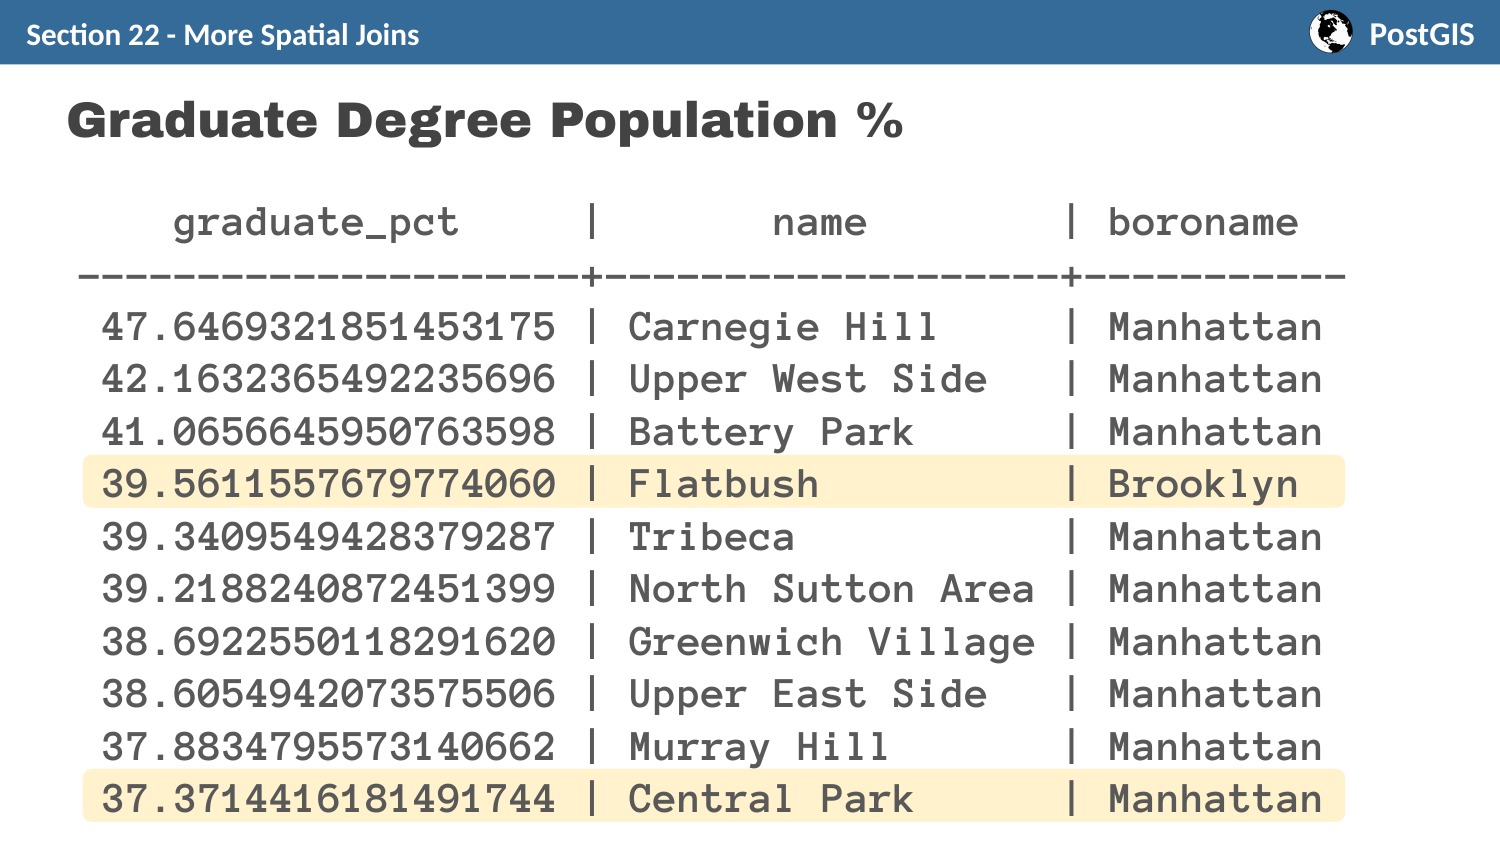

Section 22 - More Spatial Joins
# Graduate Degree Population %
    graduate_pct     |       name        | boroname
---------------------+-------------------+-----------
 47.6469321851453175 | Carnegie Hill     | Manhattan
 42.1632365492235696 | Upper West Side   | Manhattan
 41.0656645950763598 | Battery Park      | Manhattan
 39.5611557679774060 | Flatbush          | Brooklyn
 39.3409549428379287 | Tribeca           | Manhattan
 39.2188240872451399 | North Sutton Area | Manhattan
 38.6922550118291620 | Greenwich Village | Manhattan
 38.6054942073575506 | Upper East Side   | Manhattan
 37.8834795573140662 | Murray Hill       | Manhattan
 37.3714416181491744 | Central Park      | Manhattan